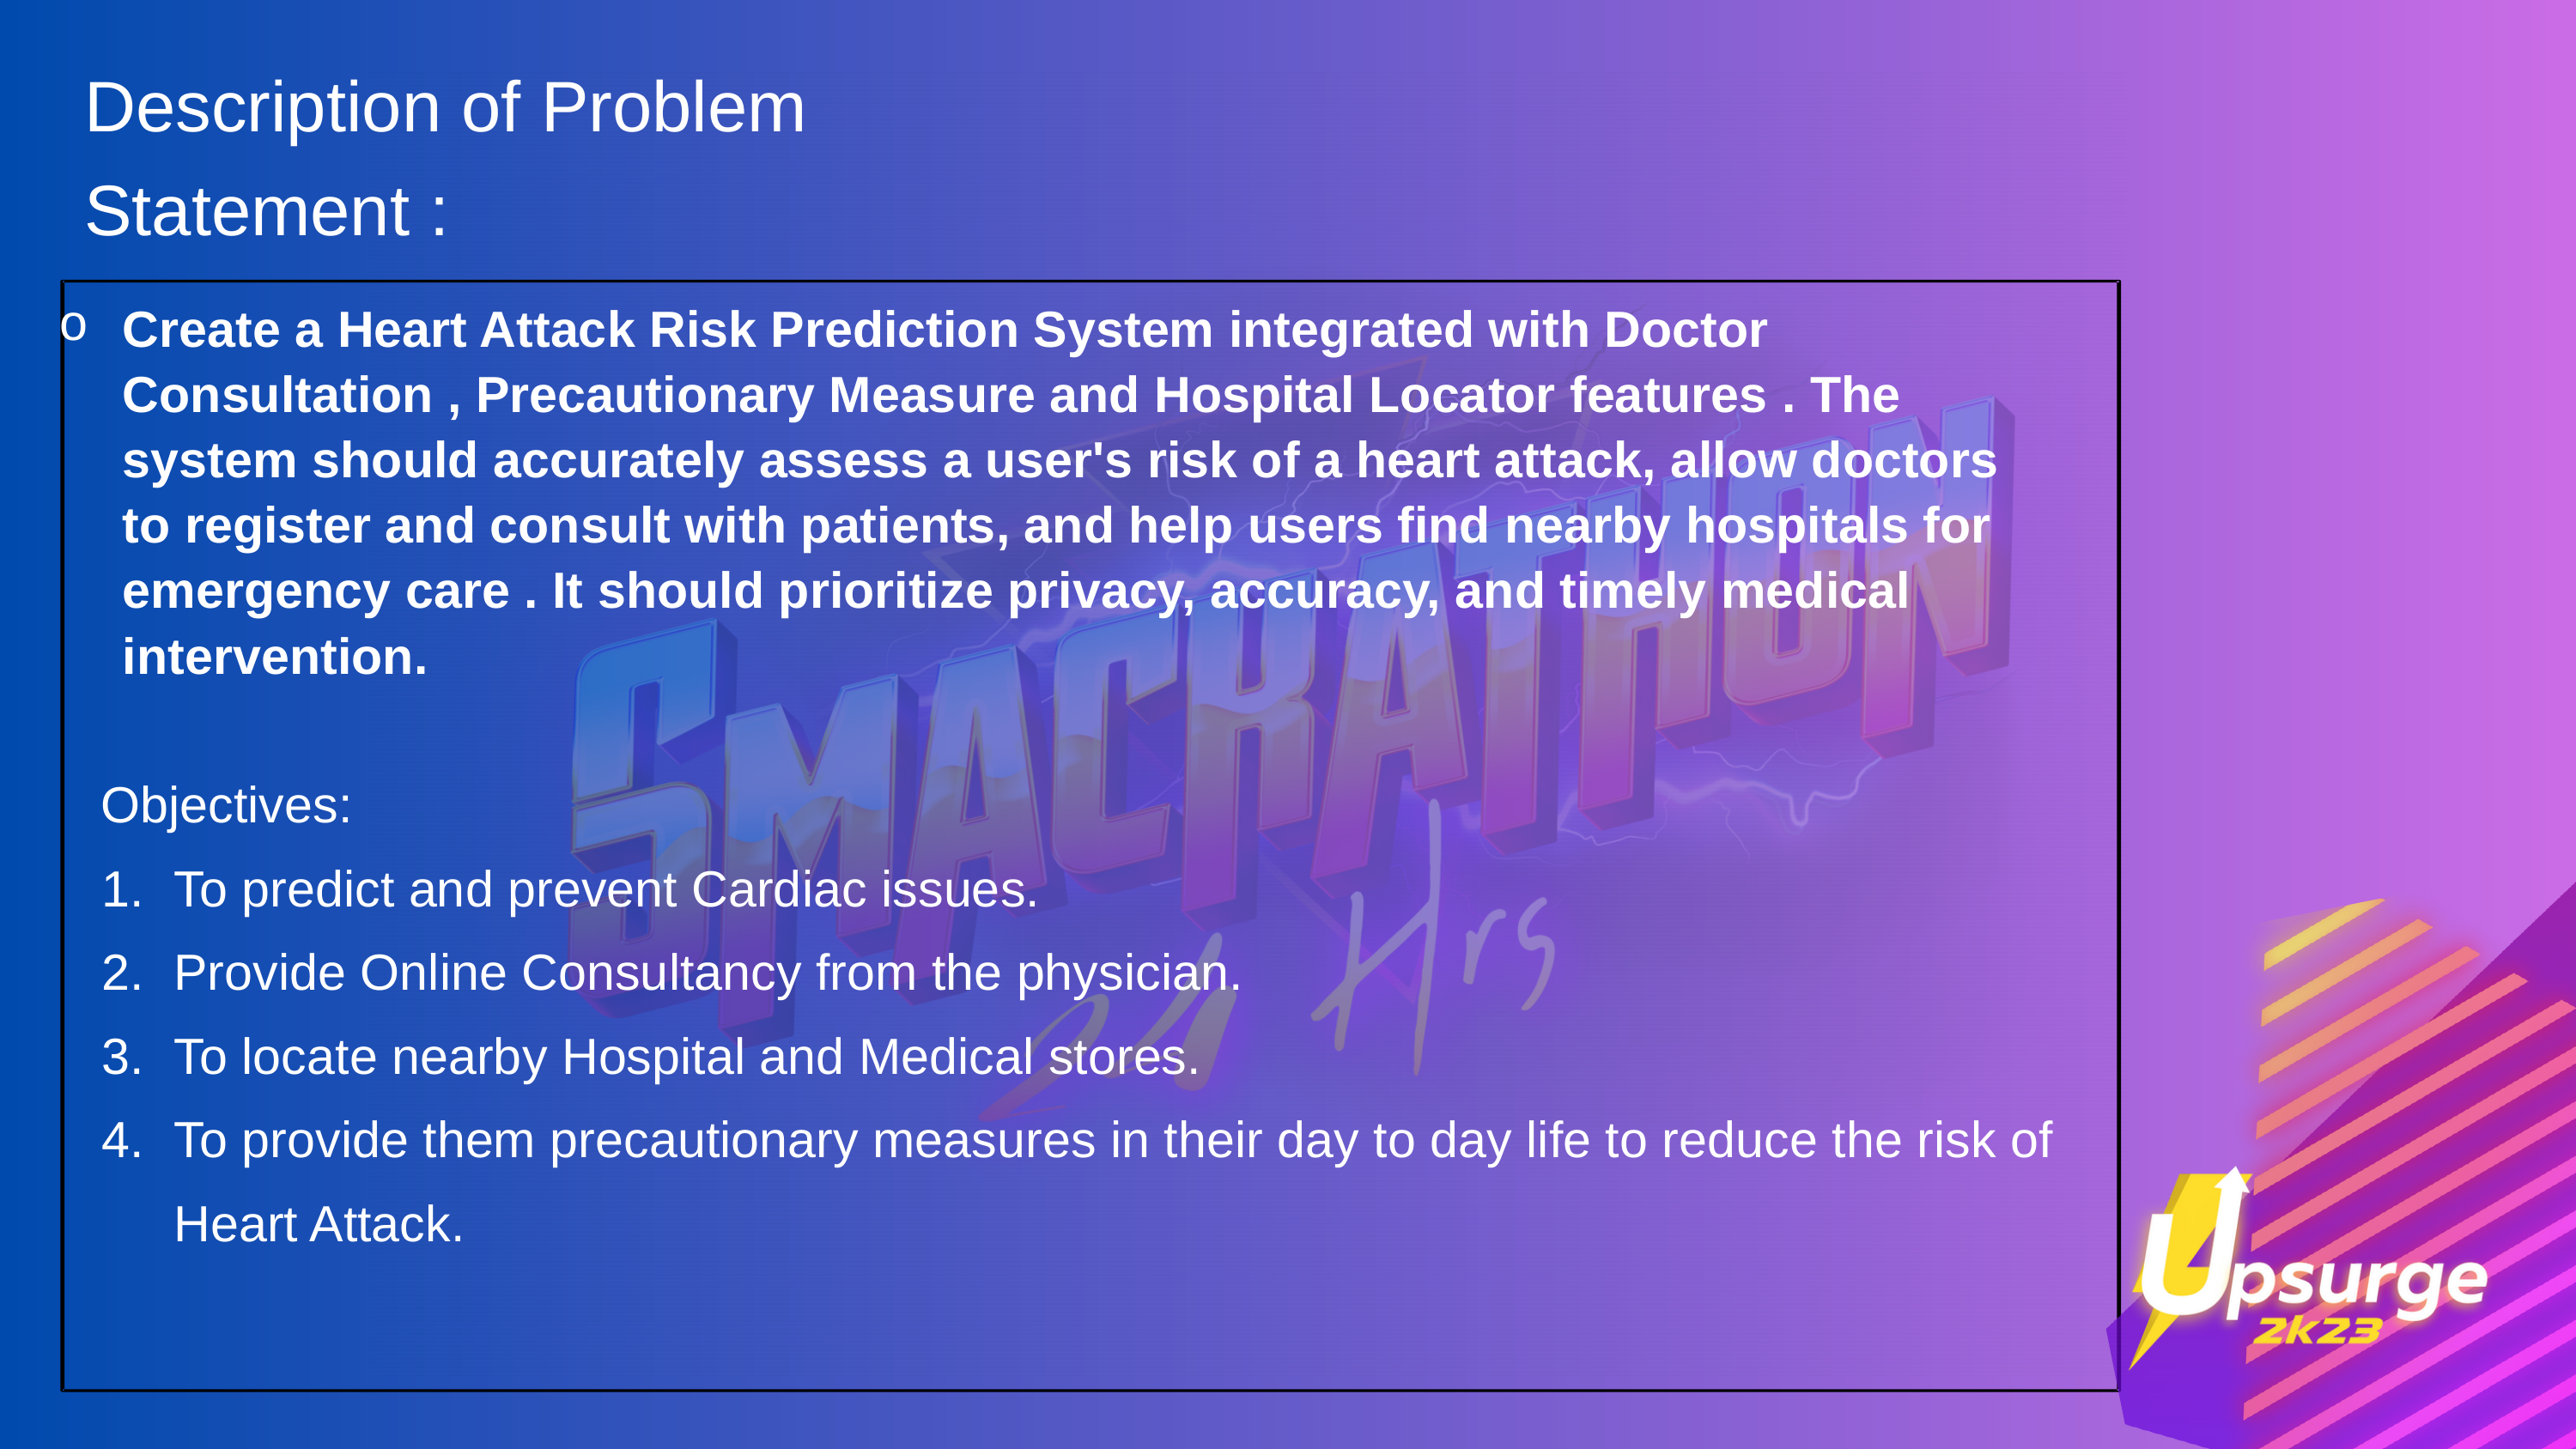

Description of Problem Statement :

Create a Heart Attack Risk Prediction System integrated with Doctor Consultation , Precautionary Measure and Hospital Locator features . The system should accurately assess a user's risk of a heart attack, allow doctors to register and consult with patients, and help users find nearby hospitals for emergency care . It should prioritize privacy, accuracy, and timely medical intervention.

   Objectives:
To predict and prevent Cardiac issues.
Provide Online Consultancy from the physician.
To locate nearby Hospital and Medical stores.
To provide them precautionary measures in their day to day life to reduce the risk of Heart Attack.